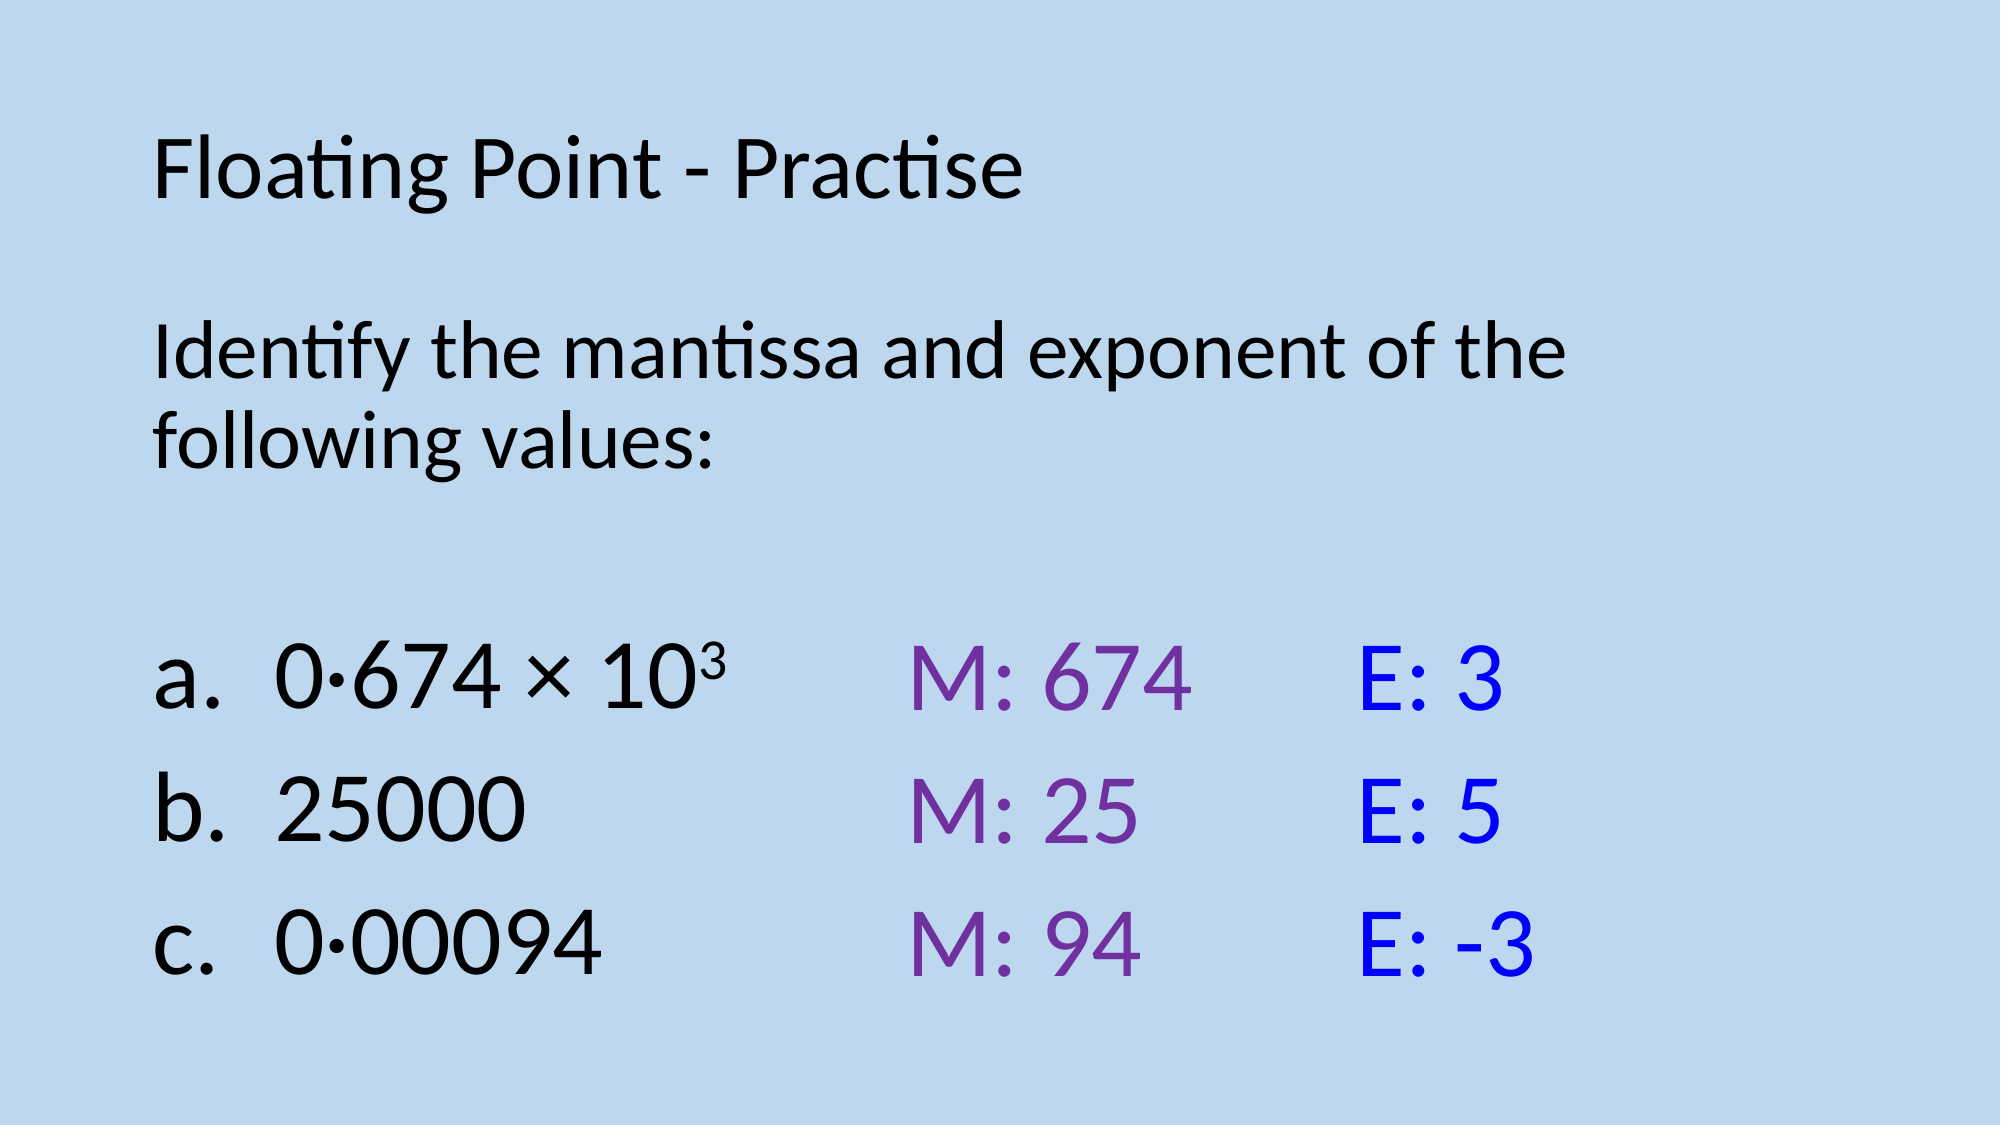

# Floating Point - Practise
Identify the mantissa and exponent of the following values:

0·674 × 103
25000
0·00094
M: 674		E: 3
M: 25		E: 5
M: 94		E: -3